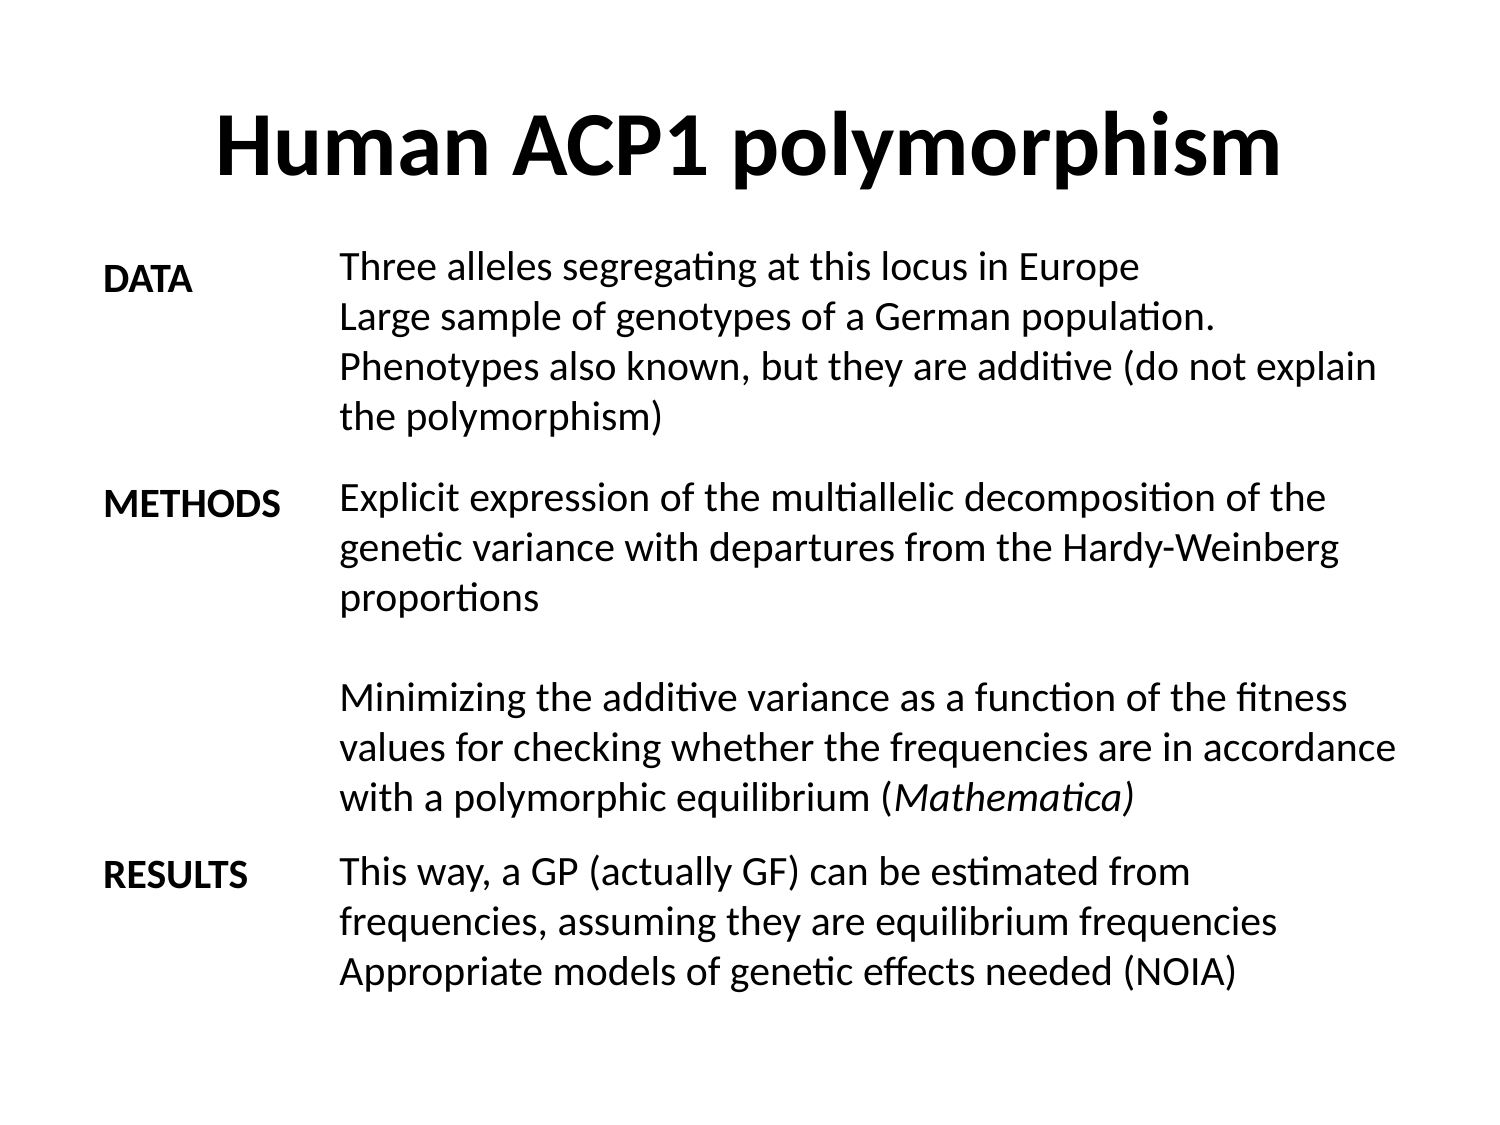

# Human ACP1 polymorphism
Three alleles segregating at this locus in Europe
Large sample of genotypes of a German population.
Phenotypes also known, but they are additive (do not explain the polymorphism)
DATA
Explicit expression of the multiallelic decomposition of the genetic variance with departures from the Hardy-Weinberg proportions

Minimizing the additive variance as a function of the fitness values for checking whether the frequencies are in accordance with a polymorphic equilibrium (Mathematica)
METHODS
This way, a GP (actually GF) can be estimated from frequencies, assuming they are equilibrium frequencies
Appropriate models of genetic effects needed (NOIA)
RESULTS